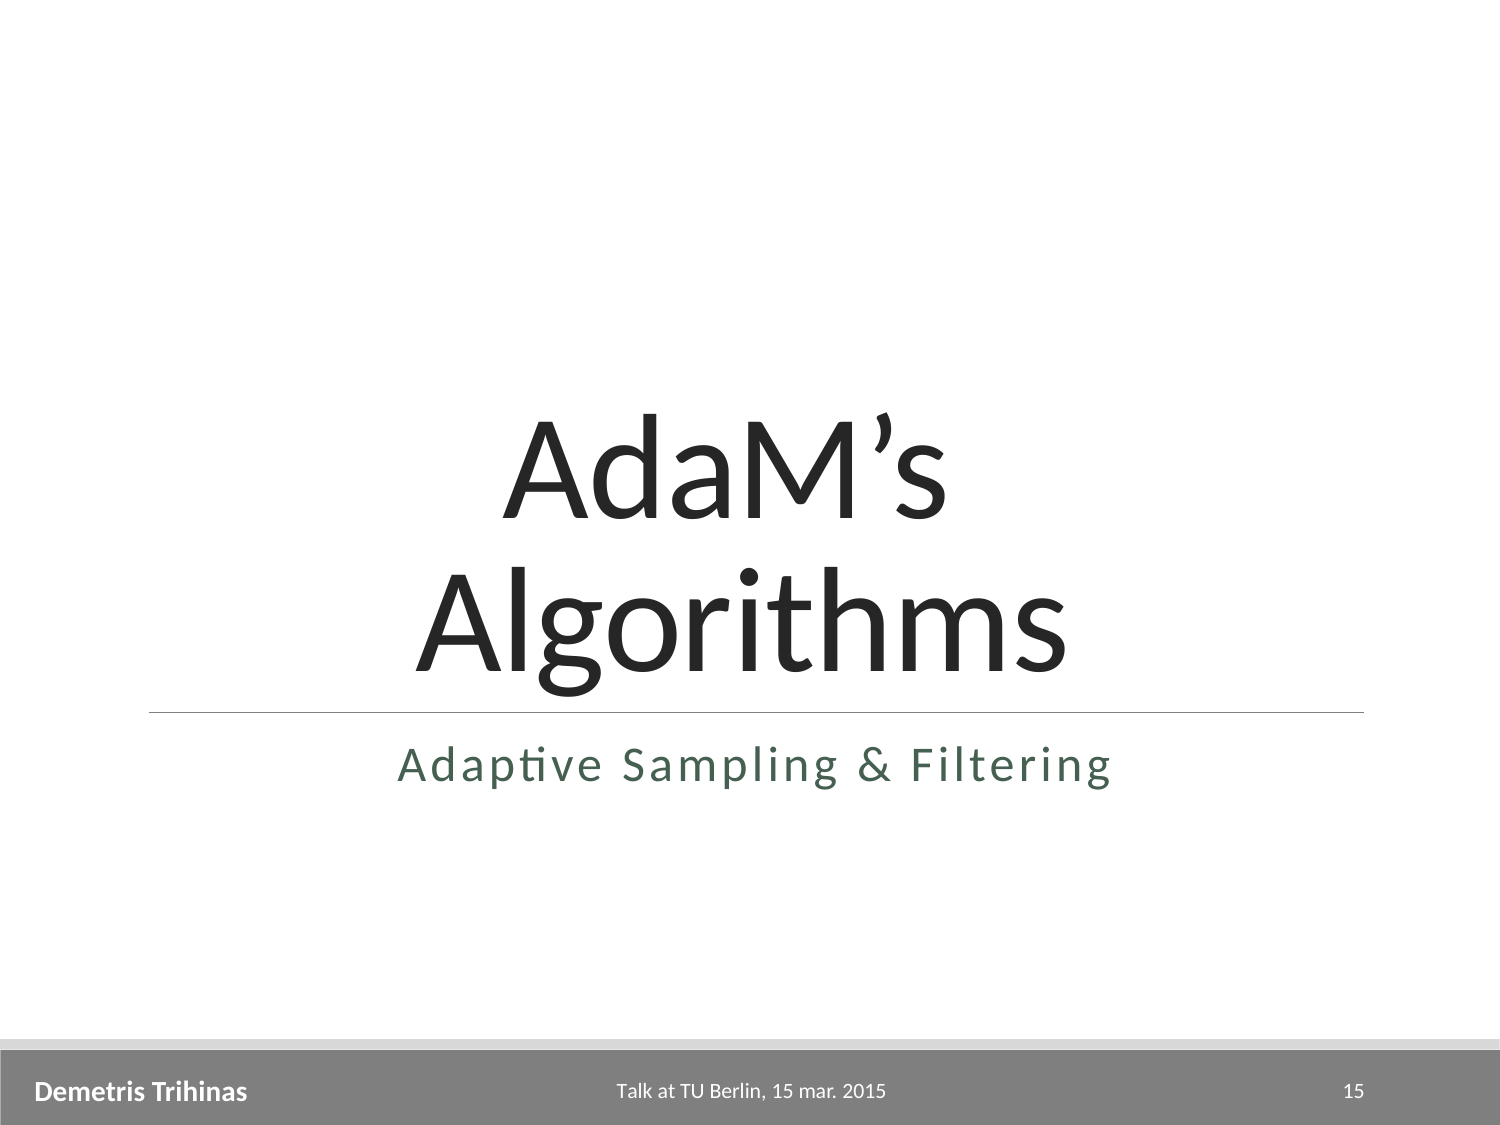

# AdaM’s Algorithms
Adaptive Sampling & Filtering
Demetris Trihinas
Talk at TU Berlin, 15 mar. 2015
15